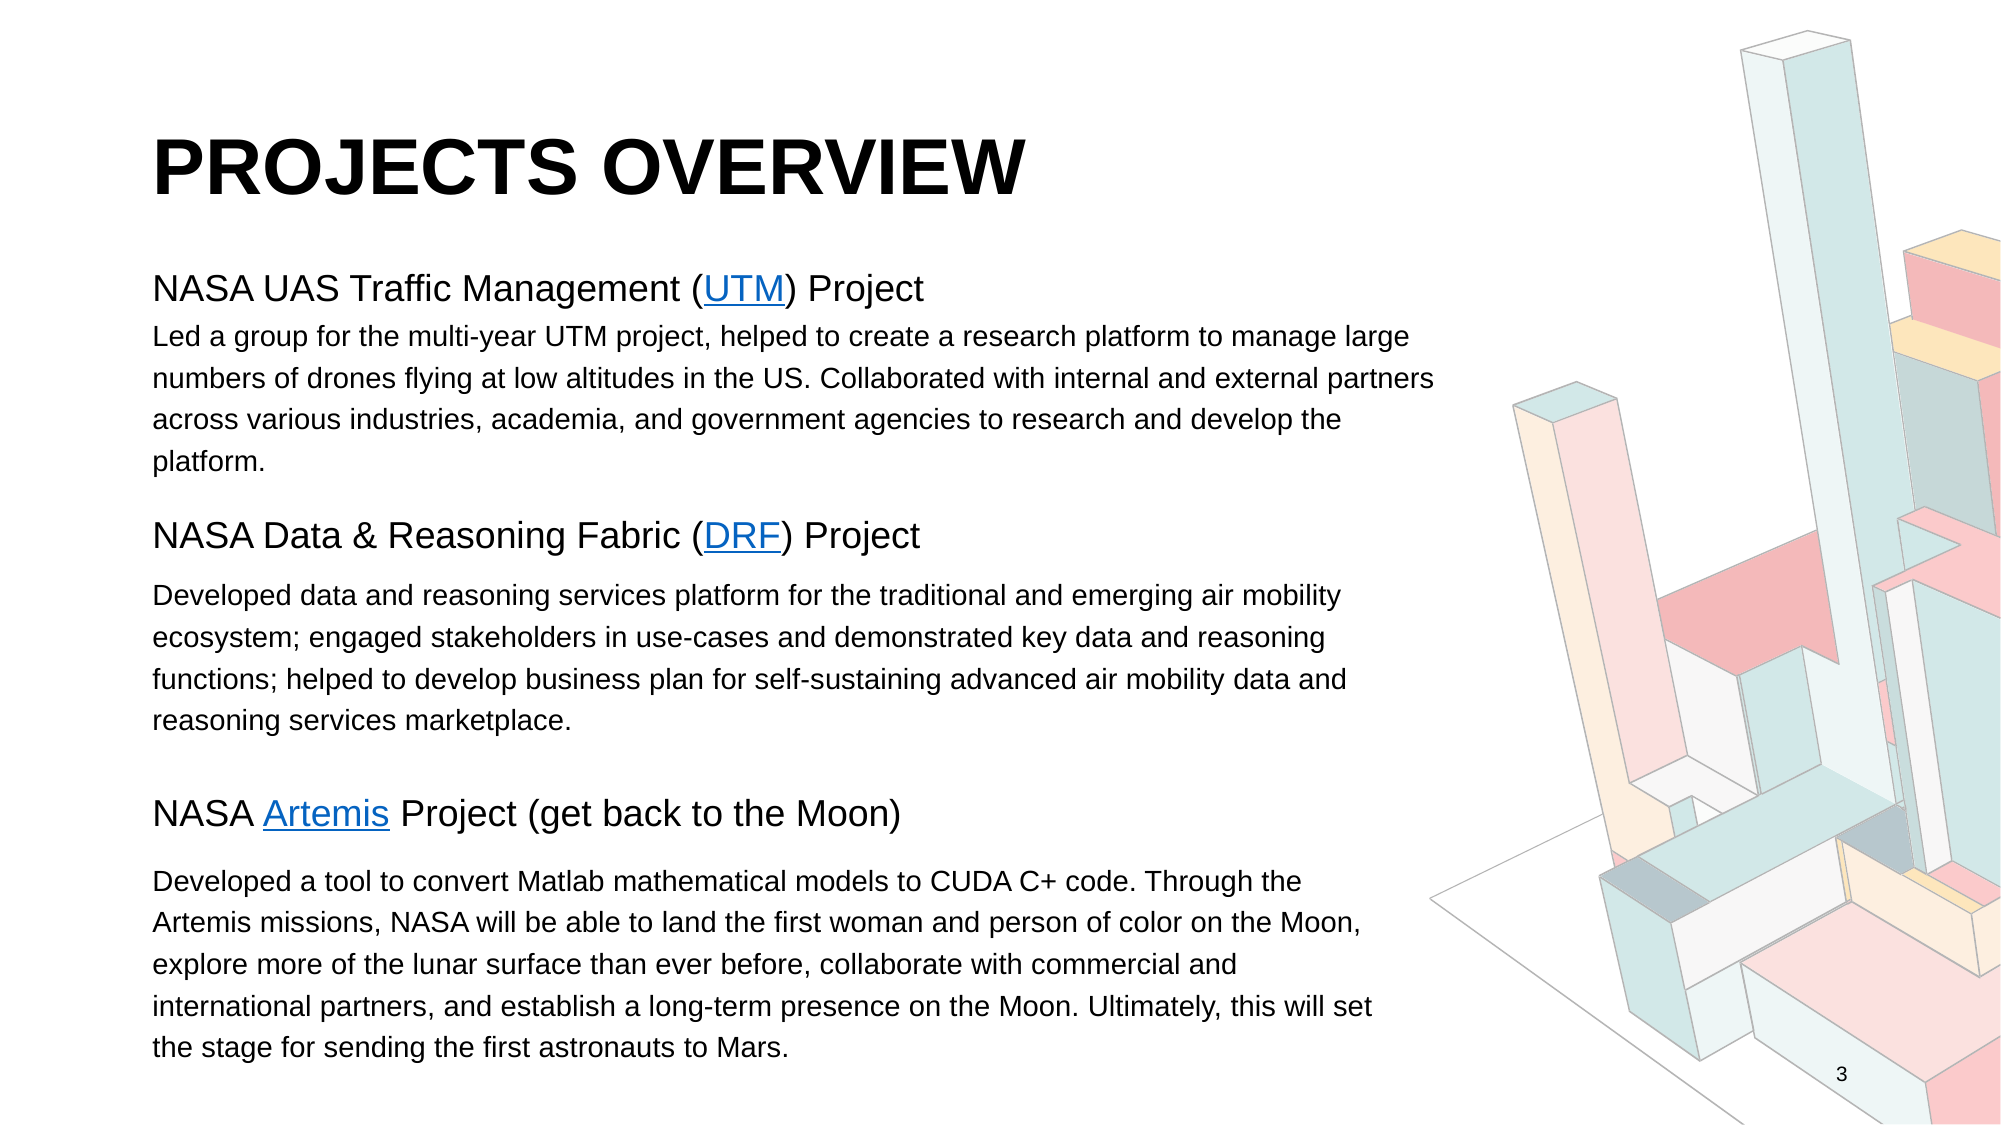

# Projects Overview
NASA UAS Traffic Management (UTM) Project
Led a group for the multi-year UTM project, helped to create a research platform to manage large numbers of drones flying at low altitudes in the US. Collaborated with internal and external partners across various industries, academia, and government agencies to research and develop the platform.
NASA Data & Reasoning Fabric (DRF) Project
Developed data and reasoning services platform for the traditional and emerging air mobility ecosystem; engaged stakeholders in use-cases and demonstrated key data and reasoning functions; helped to develop business plan for self-sustaining advanced air mobility data and reasoning services marketplace.
NASA Artemis Project (get back to the Moon)
Developed a tool to convert Matlab mathematical models to CUDA C+ code. Through the Artemis missions, NASA will be able to land the first woman and person of color on the Moon, explore more of the lunar surface than ever before, collaborate with commercial and international partners, and establish a long-term presence on the Moon. Ultimately, this will set the stage for sending the first astronauts to Mars.

3